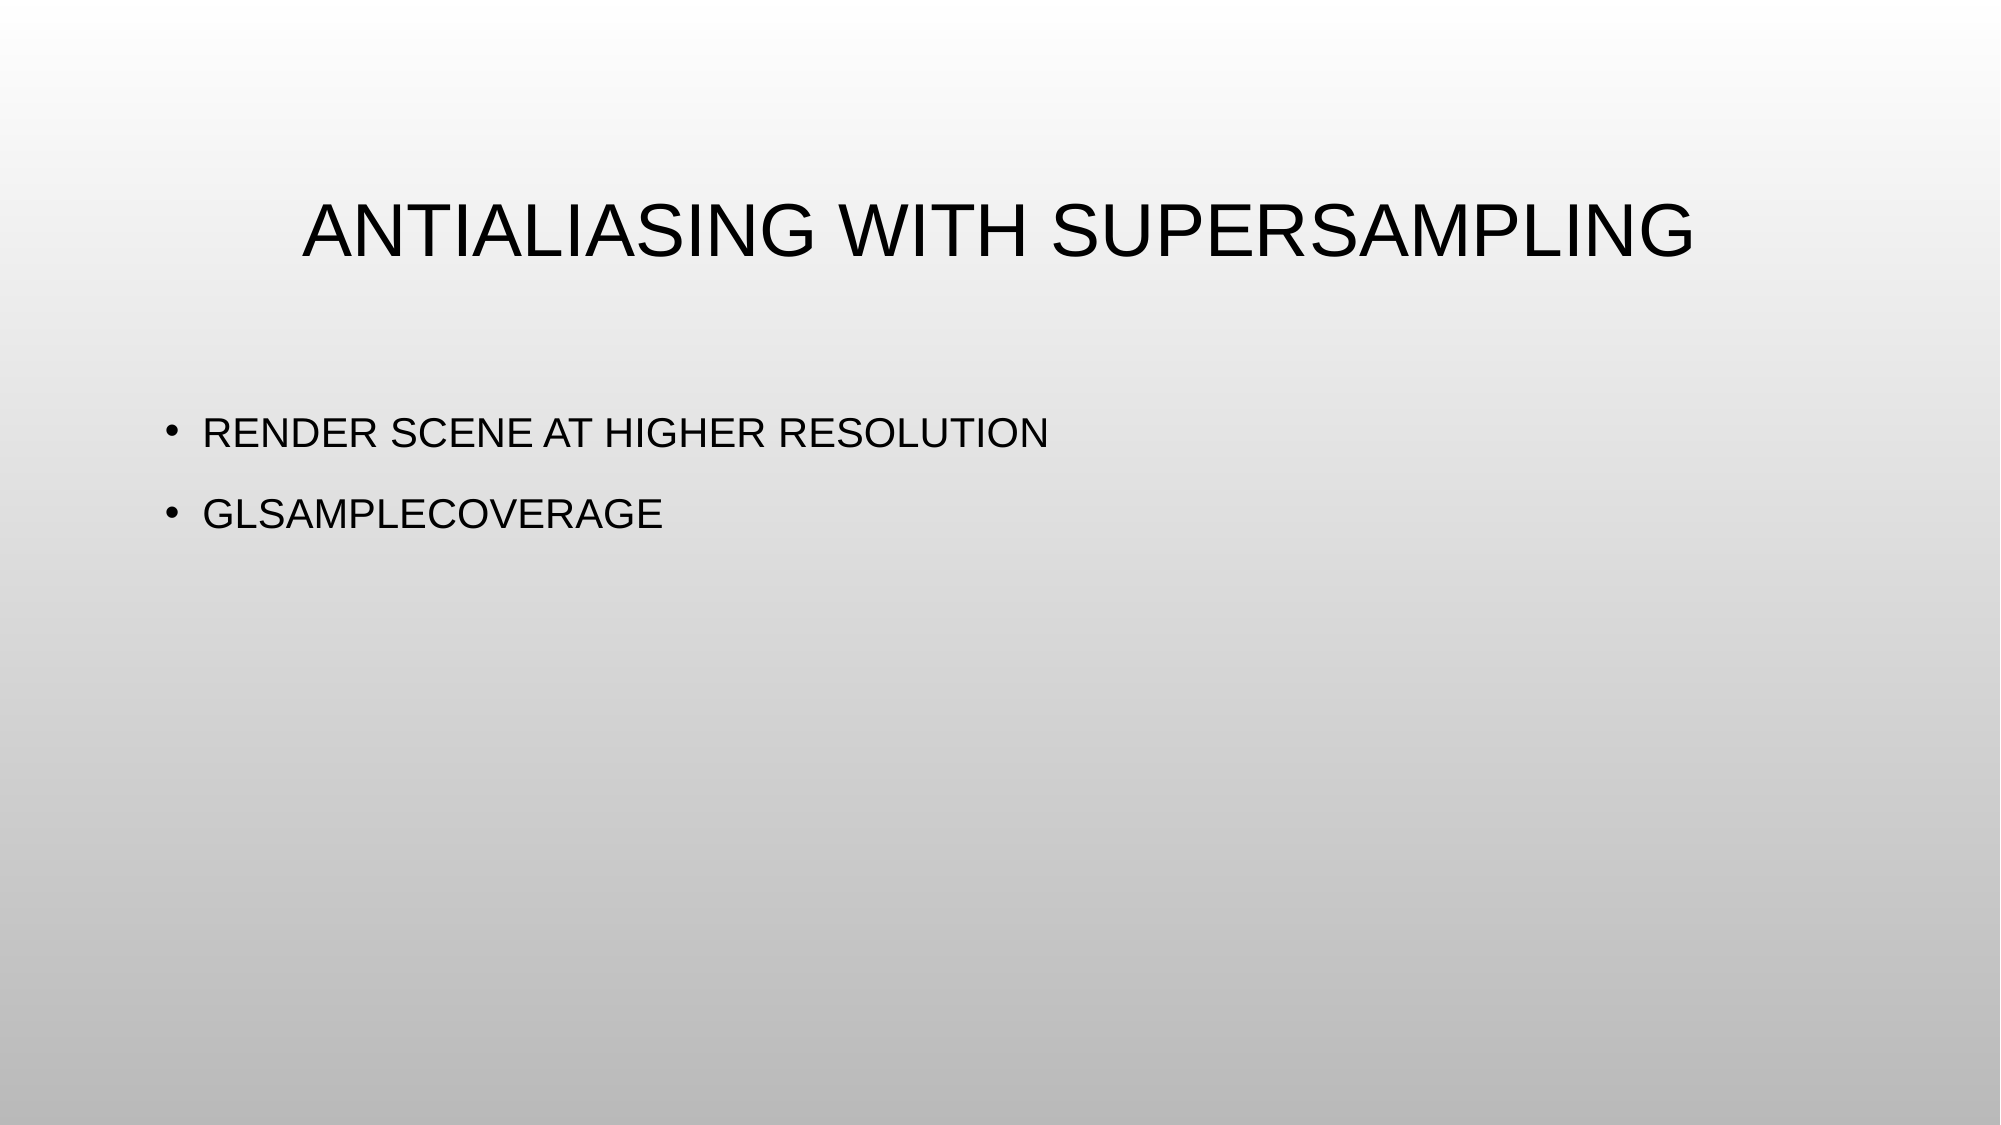

# Antialiasing with Supersampling
Render scene at higher resolution
glSampleCoverage